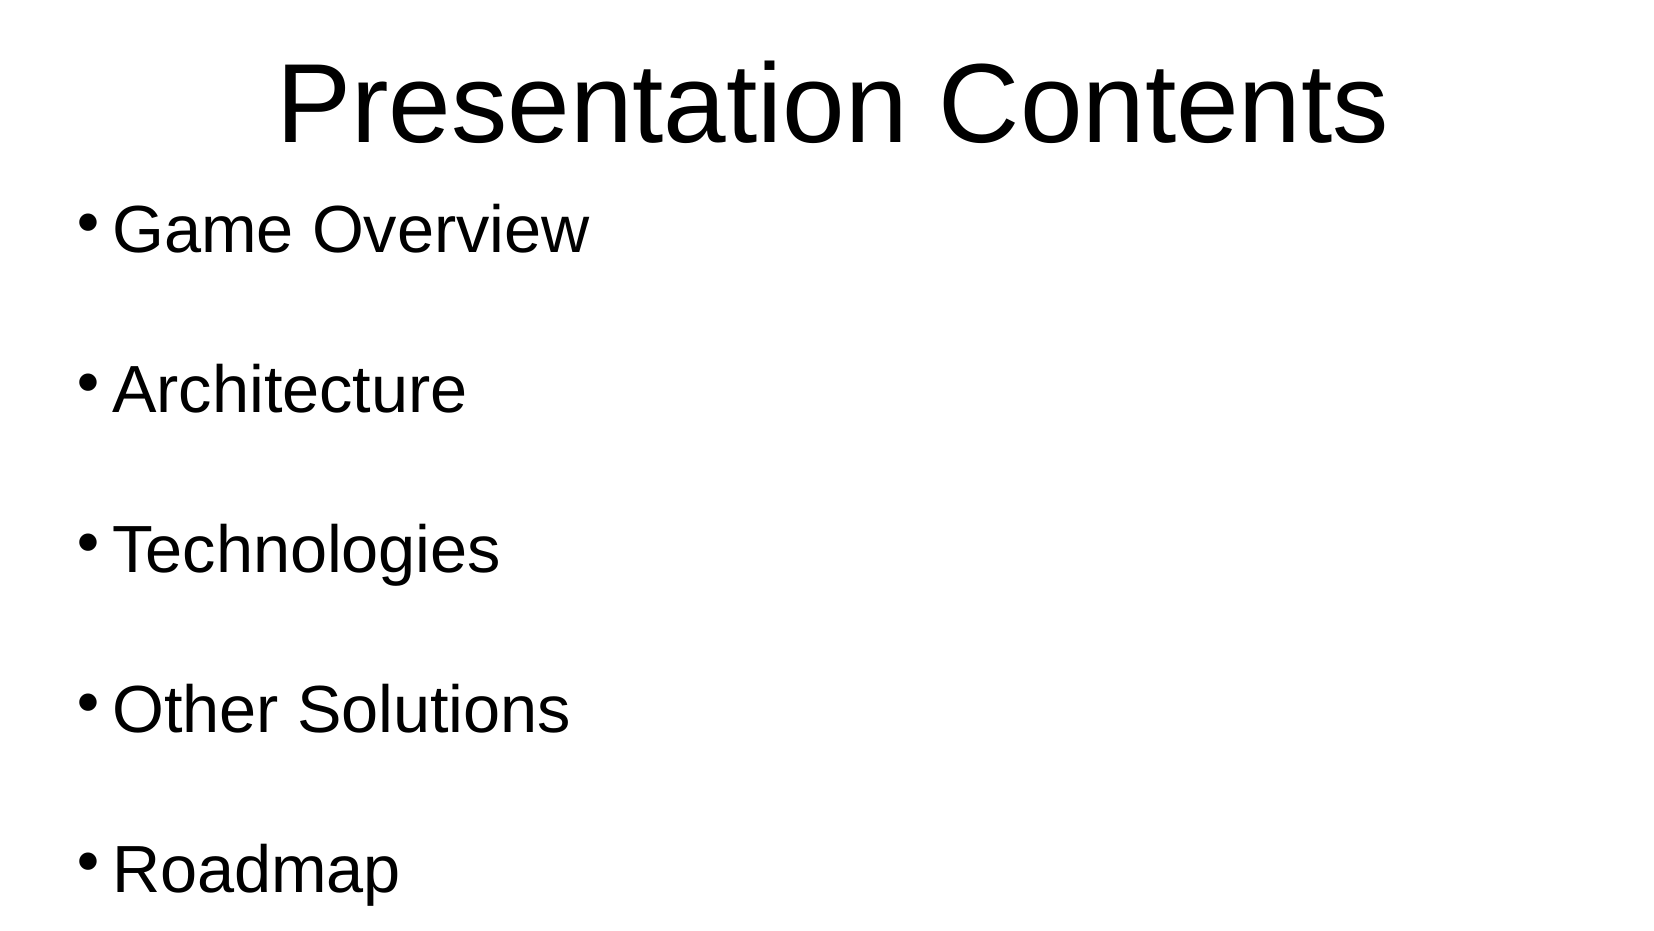

# Presentation Contents
Game Overview
Architecture
Technologies
Other Solutions
Roadmap